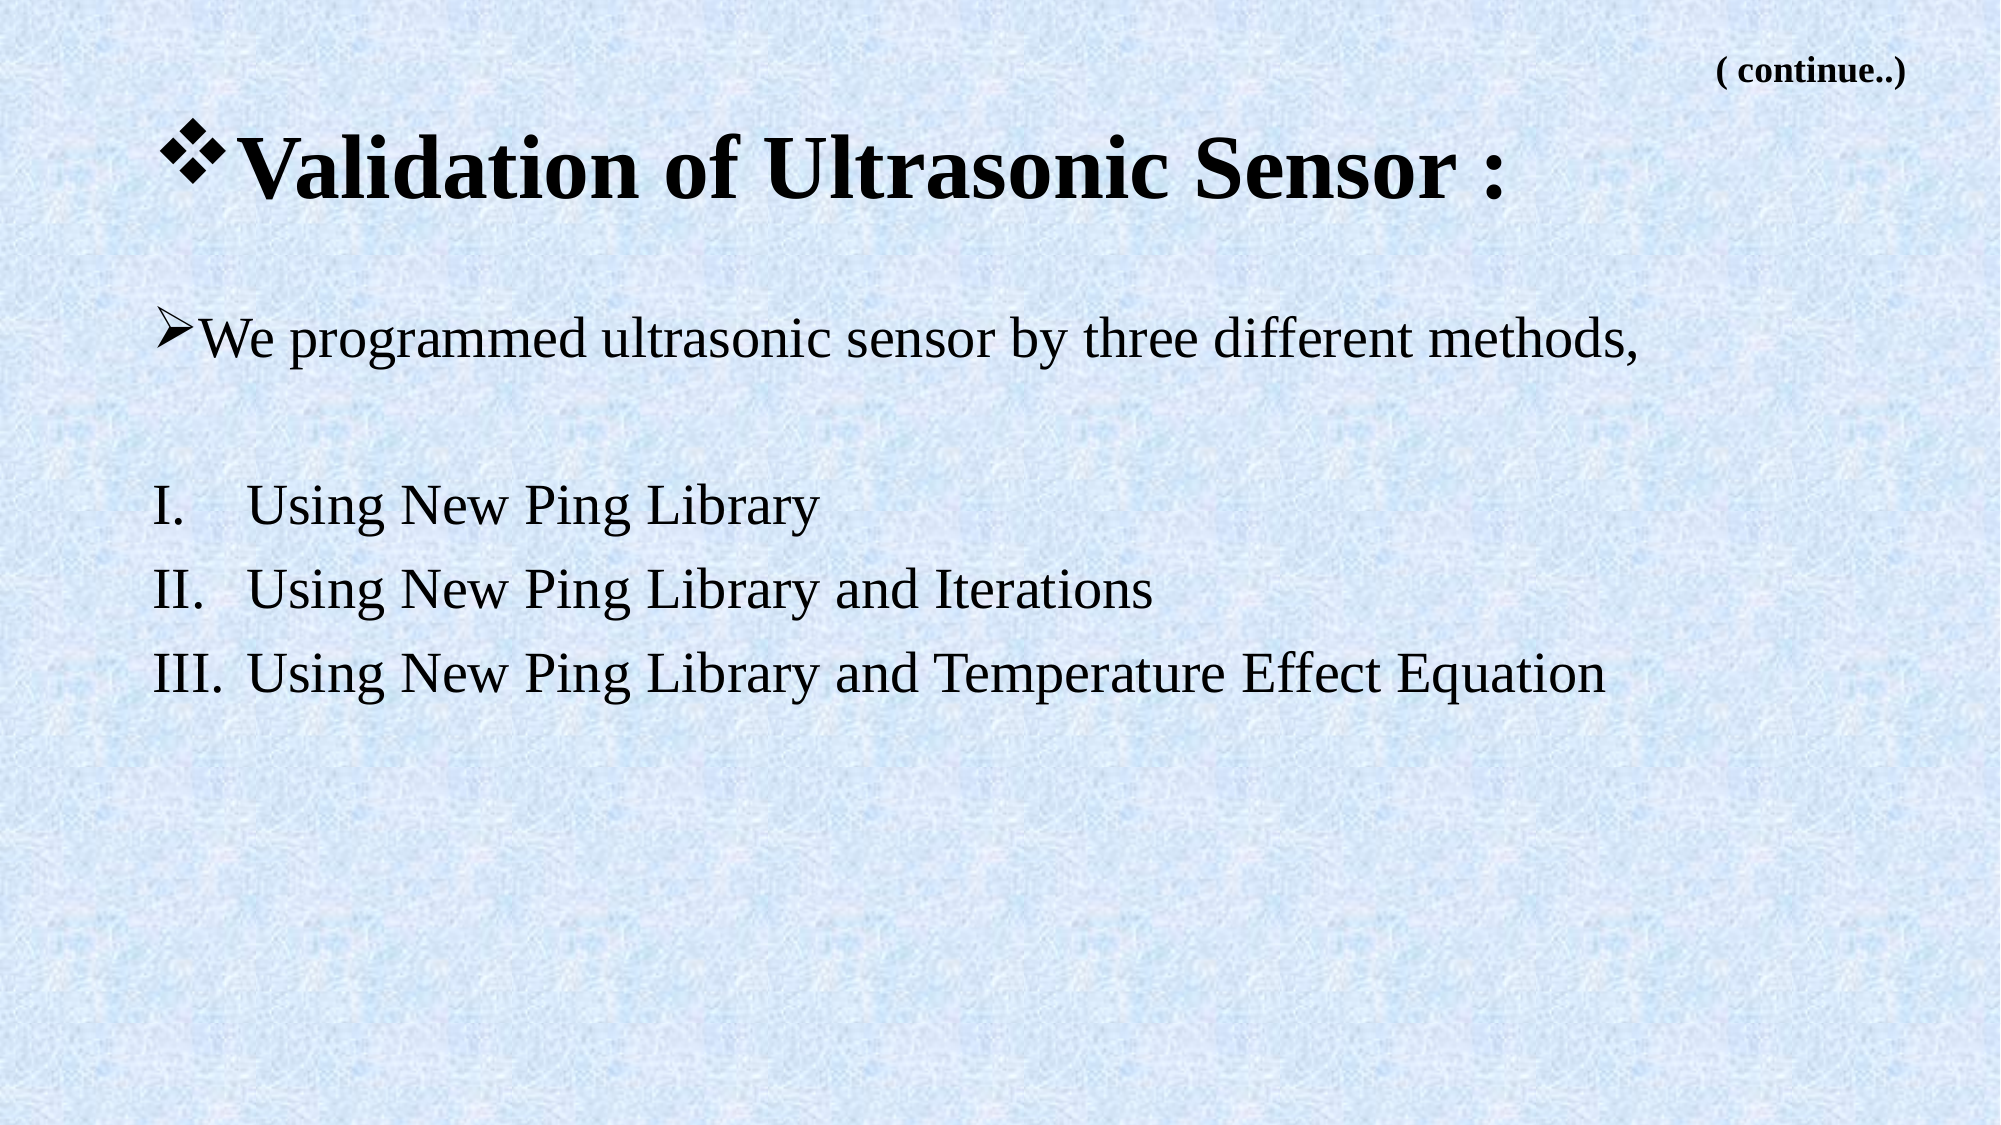

( continue..)
# Validation of Ultrasonic Sensor :
We programmed ultrasonic sensor by three different methods,

Using New Ping Library
Using New Ping Library and Iterations
Using New Ping Library and Temperature Effect Equation